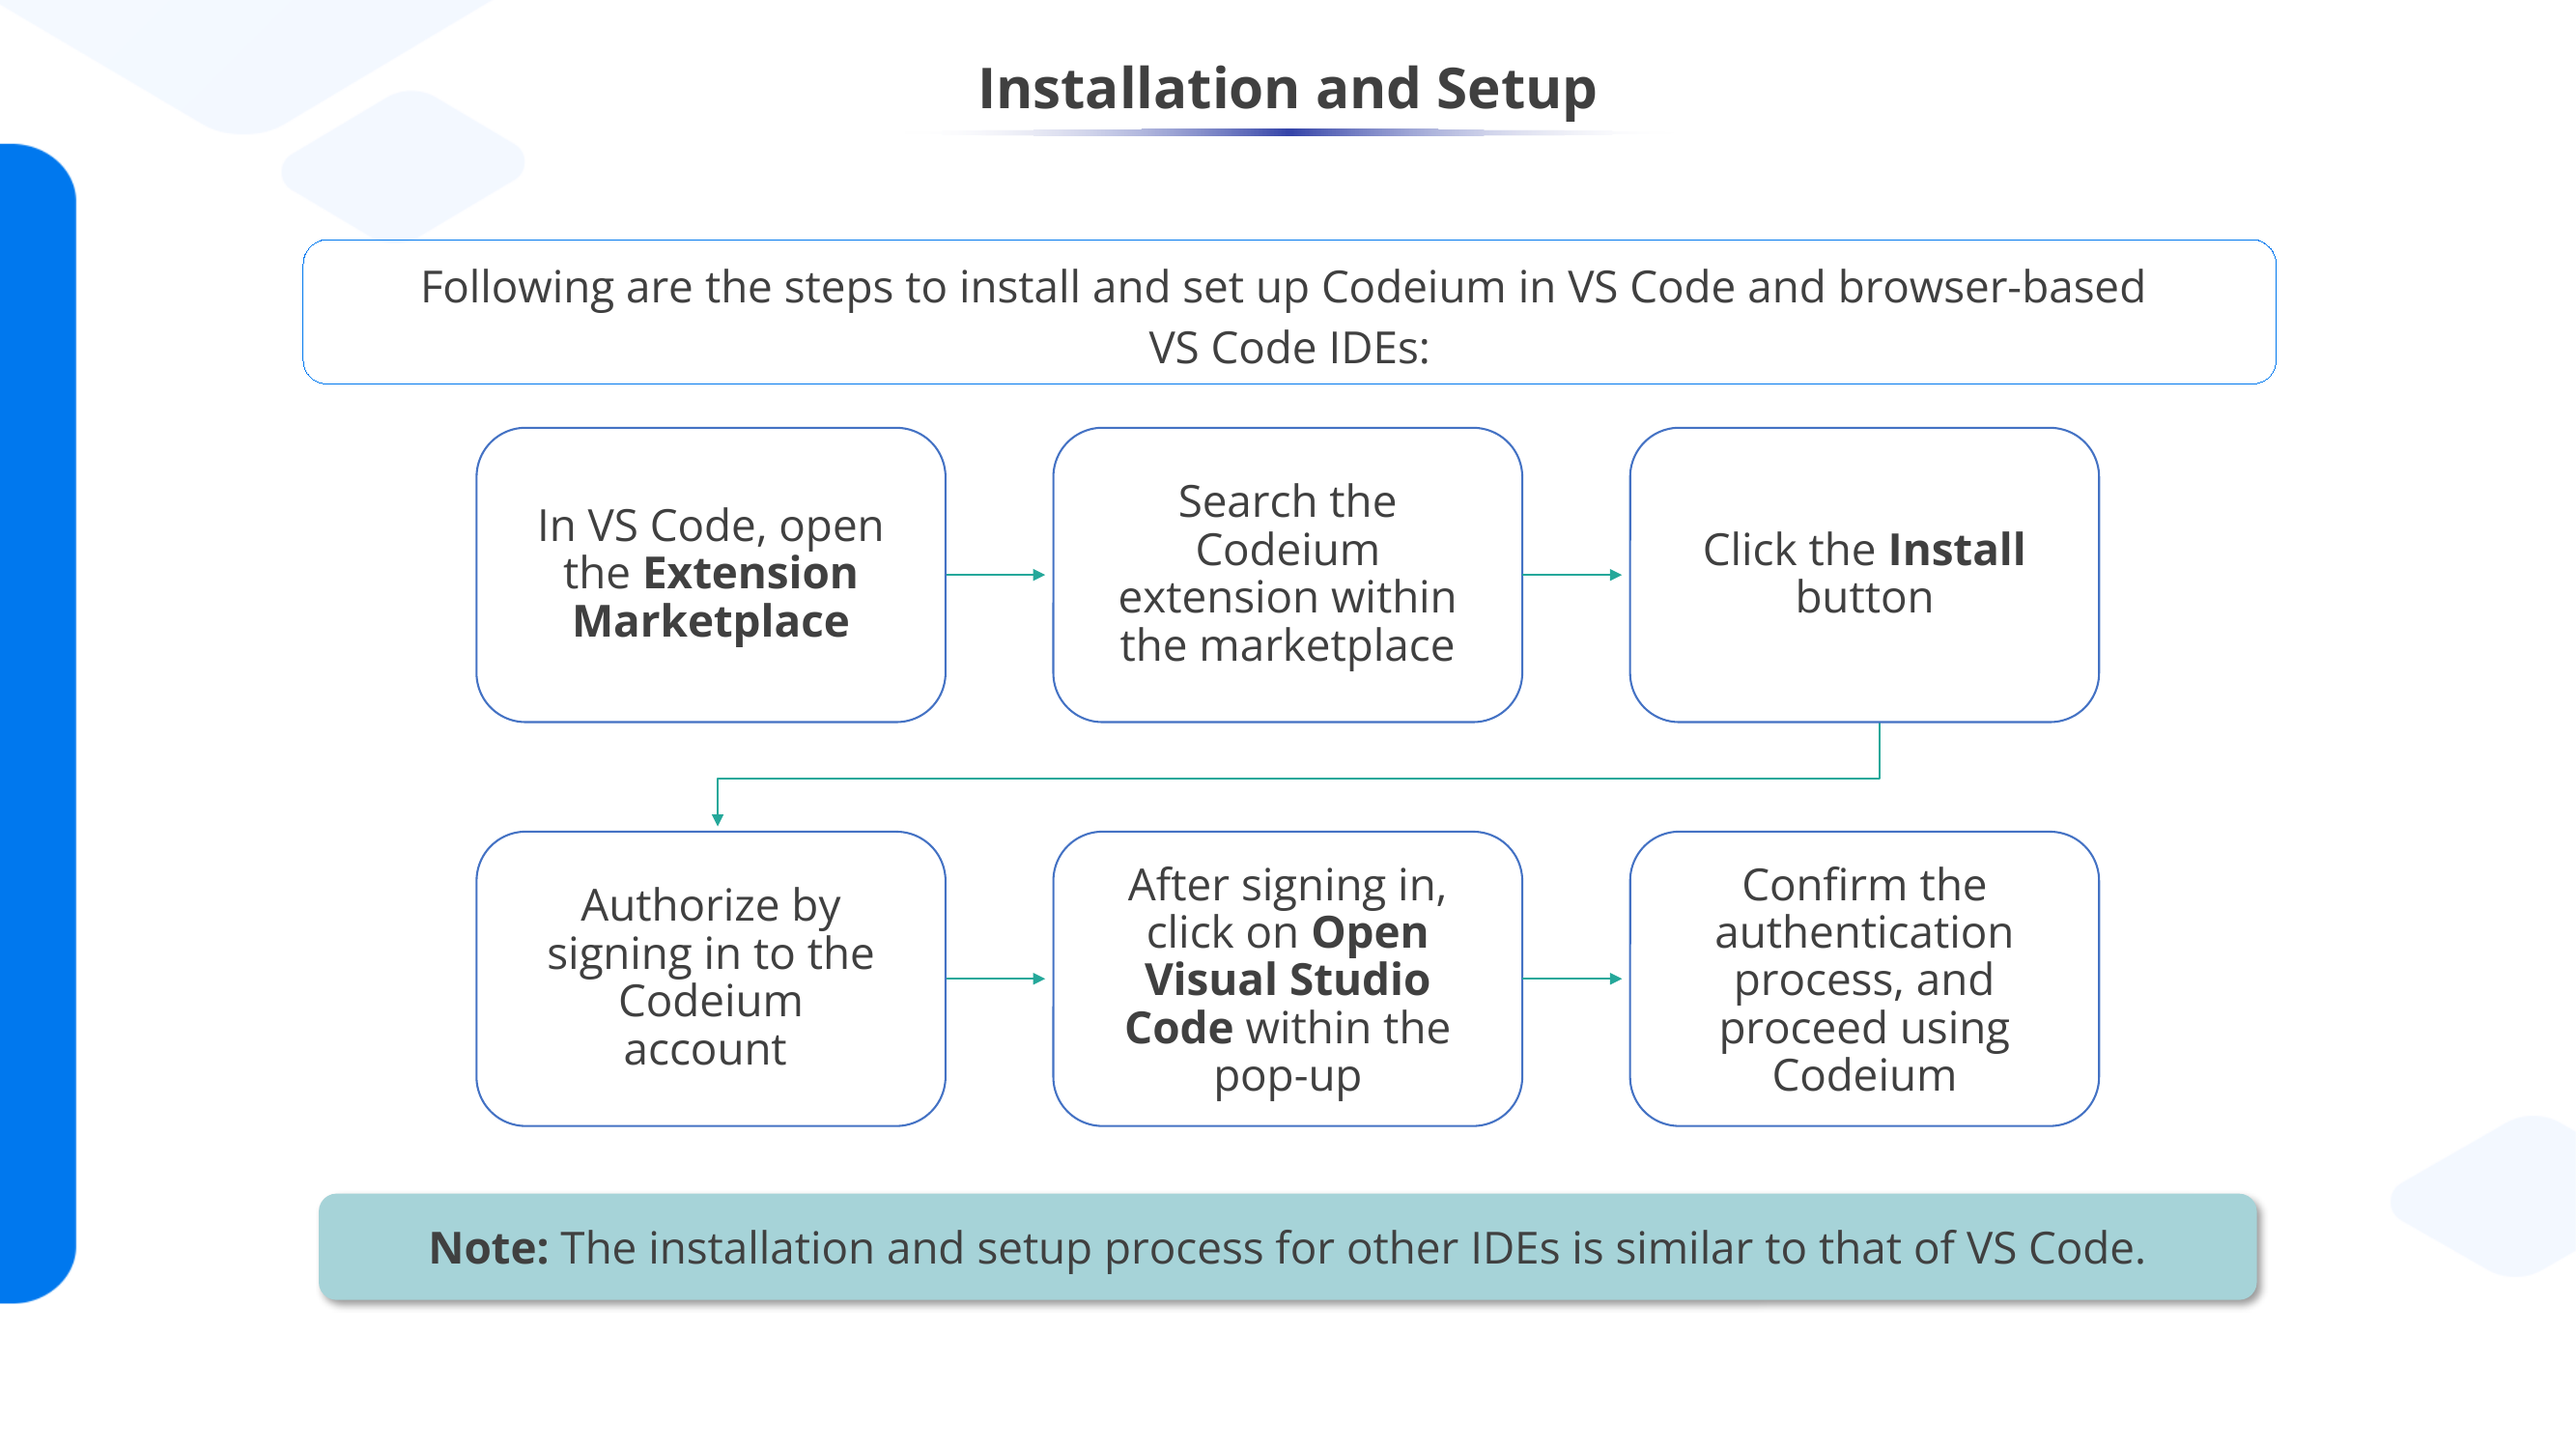

# Installation and Setup

Following are the steps to install and set up Codeium in VS Code and browser-based
VS Code IDEs:
In VS Code, open the Extension Marketplace
Search the Codeium extension within the marketplace
Click the Install button

Authorize by signing in to the Codeium account

After signing in, click on Open Visual Studio Code within the pop-up

Confirm the authentication process, and proceed using Codeium

Note: The installation and setup process for other IDEs is similar to that of VS Code.